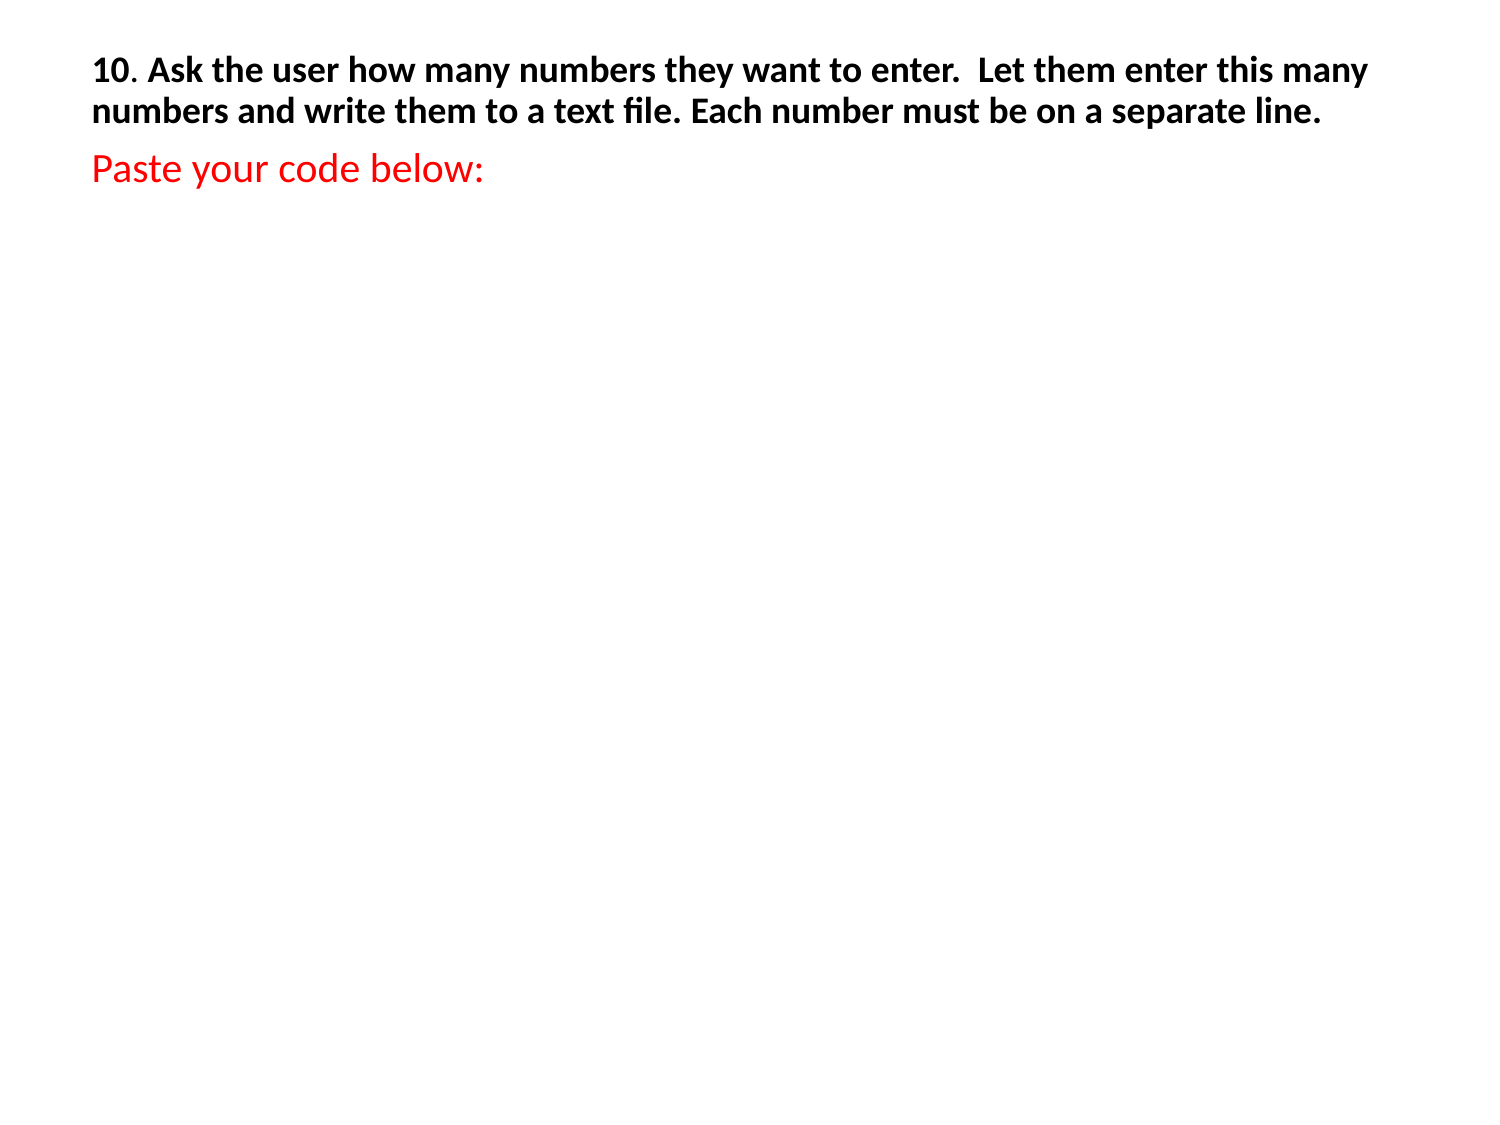

10. Ask the user how many numbers they want to enter.  Let them enter this many numbers and write them to a text file. Each number must be on a separate line.
Paste your code below: